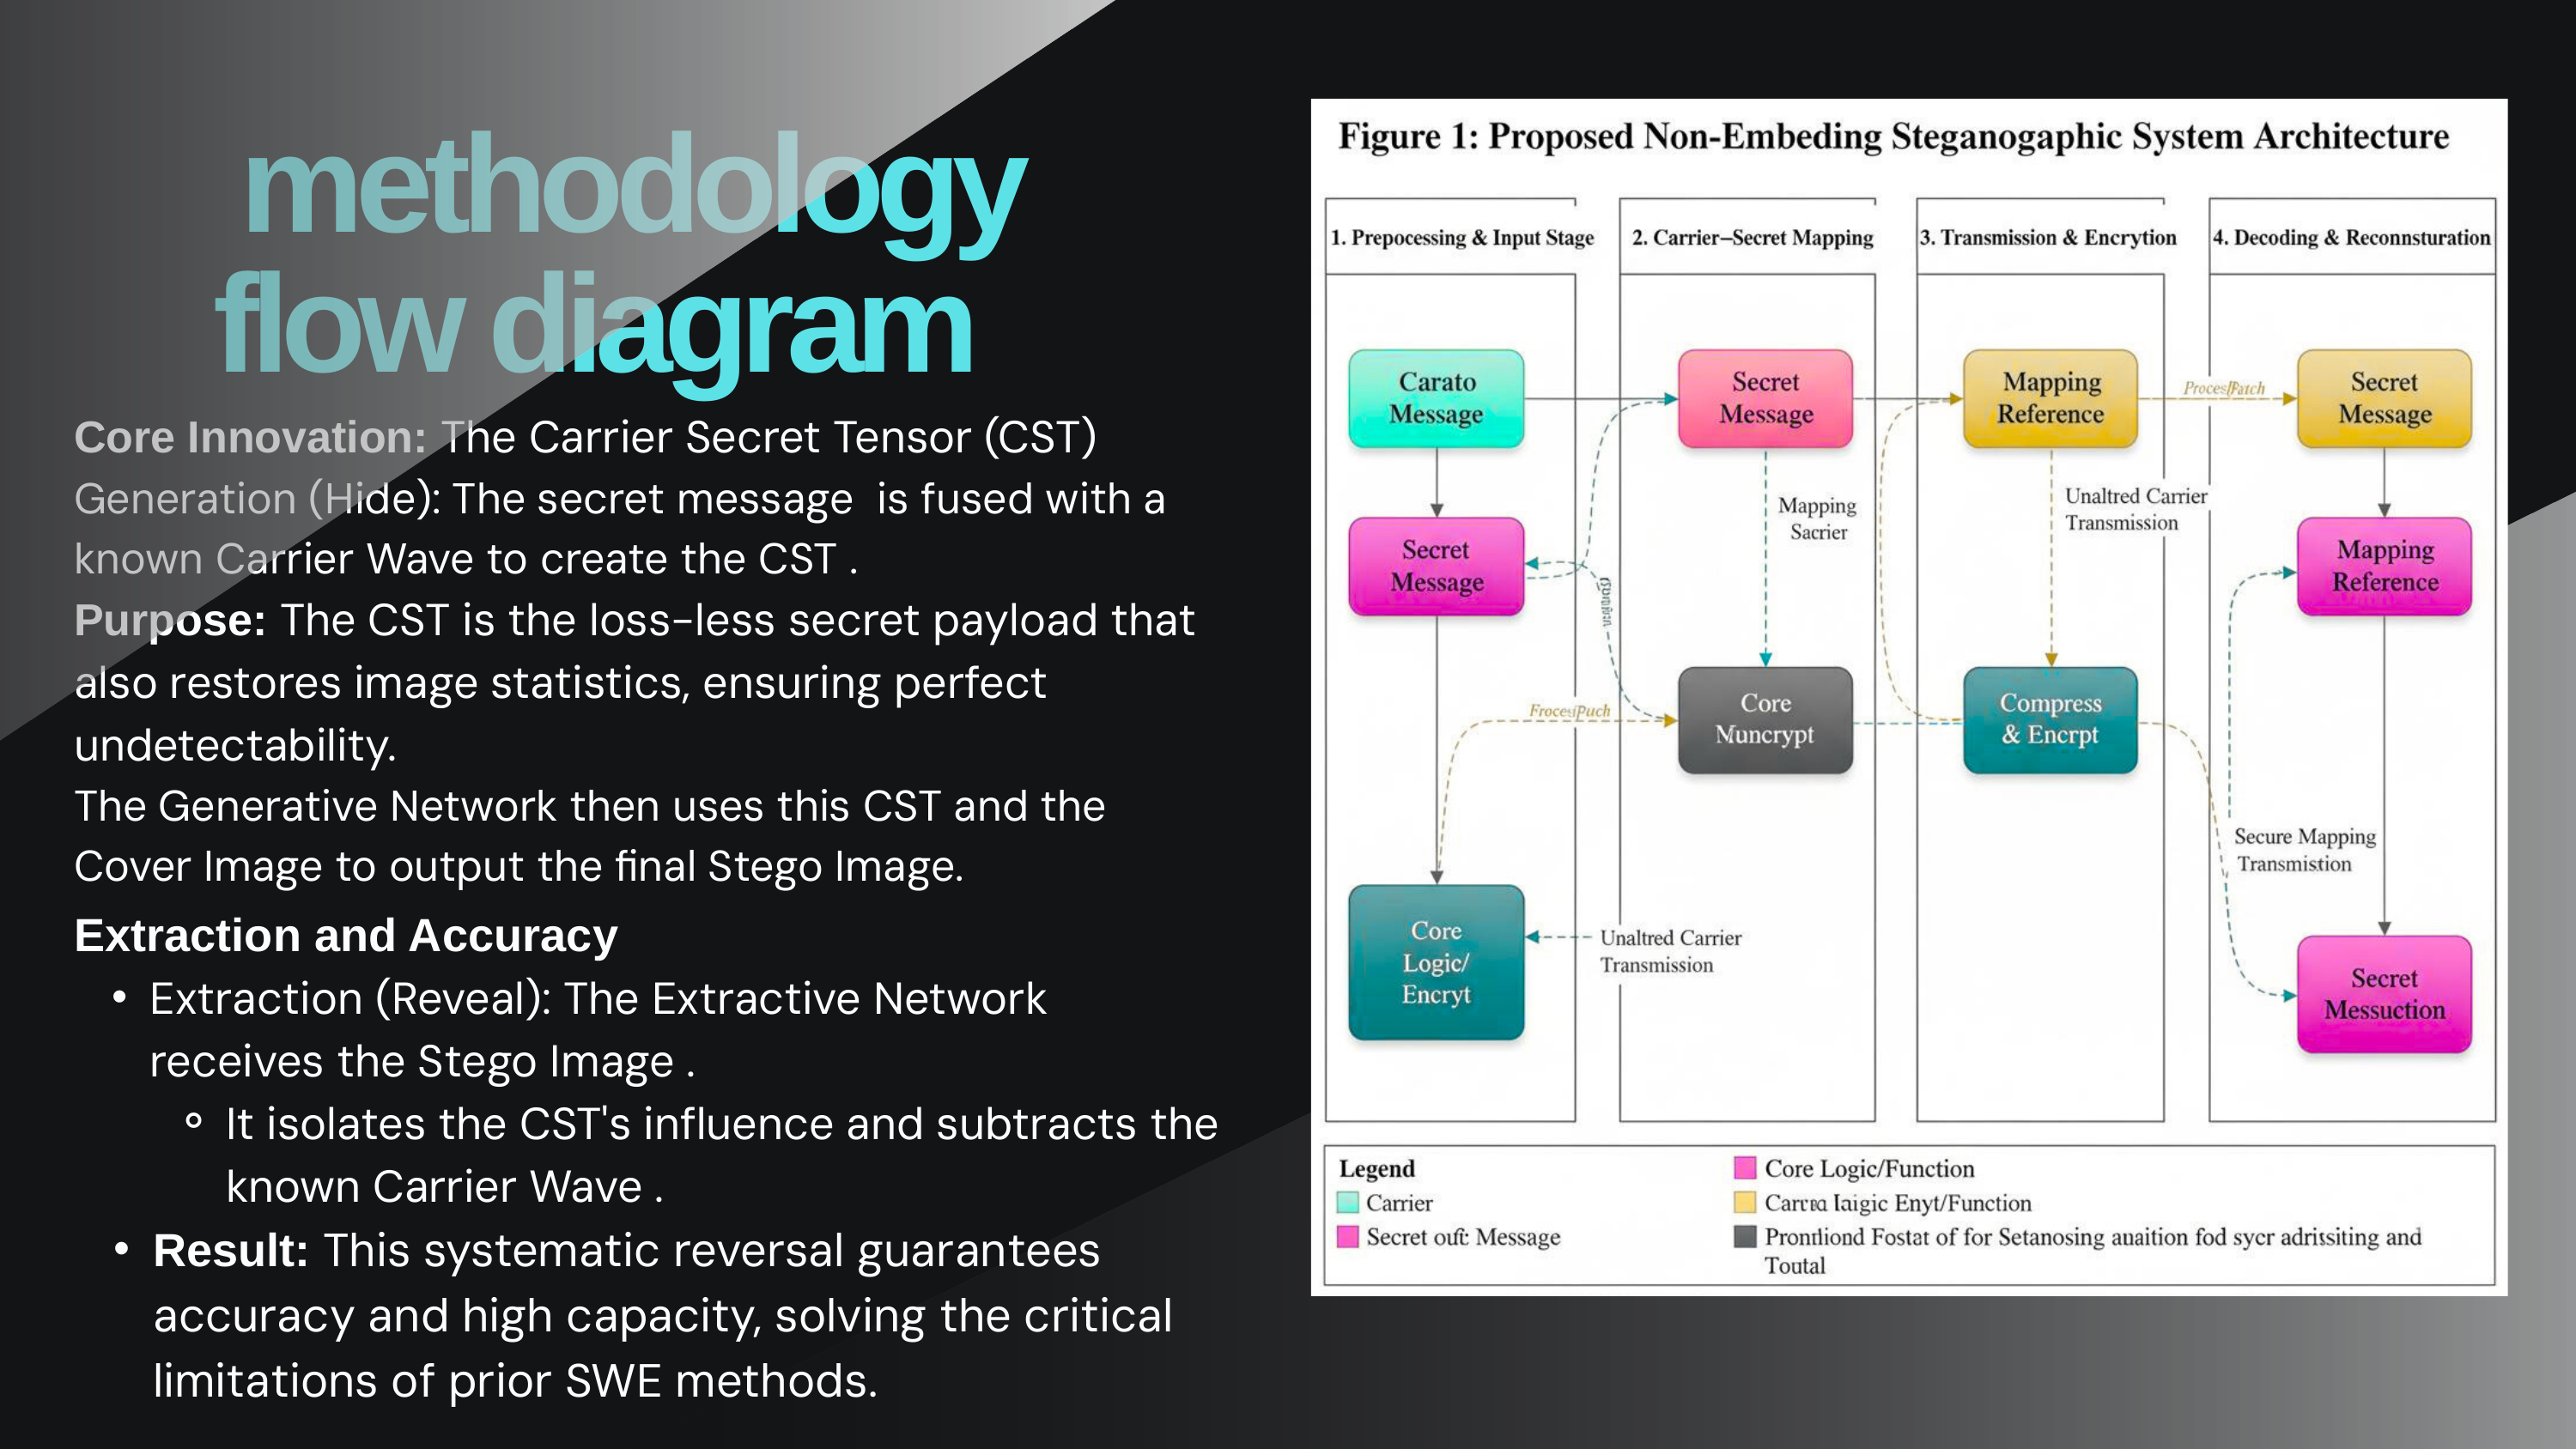

⁠methodology flow diagram

Core Innovation: The Carrier Secret Tensor (CST)
Generation (Hide): The secret message  is fused with a known Carrier Wave to create the CST .
Purpose: The CST is the loss-less secret payload that also restores image statistics, ensuring perfect undetectability.
The Generative Network then uses this CST and the Cover Image to output the final Stego Image.
Extraction and Accuracy
Extraction (Reveal): The Extractive Network receives the Stego Image .
It isolates the CST's influence and subtracts the known Carrier Wave .
Result: This systematic reversal guarantees accuracy and high capacity, solving the critical limitations of prior SWE methods.